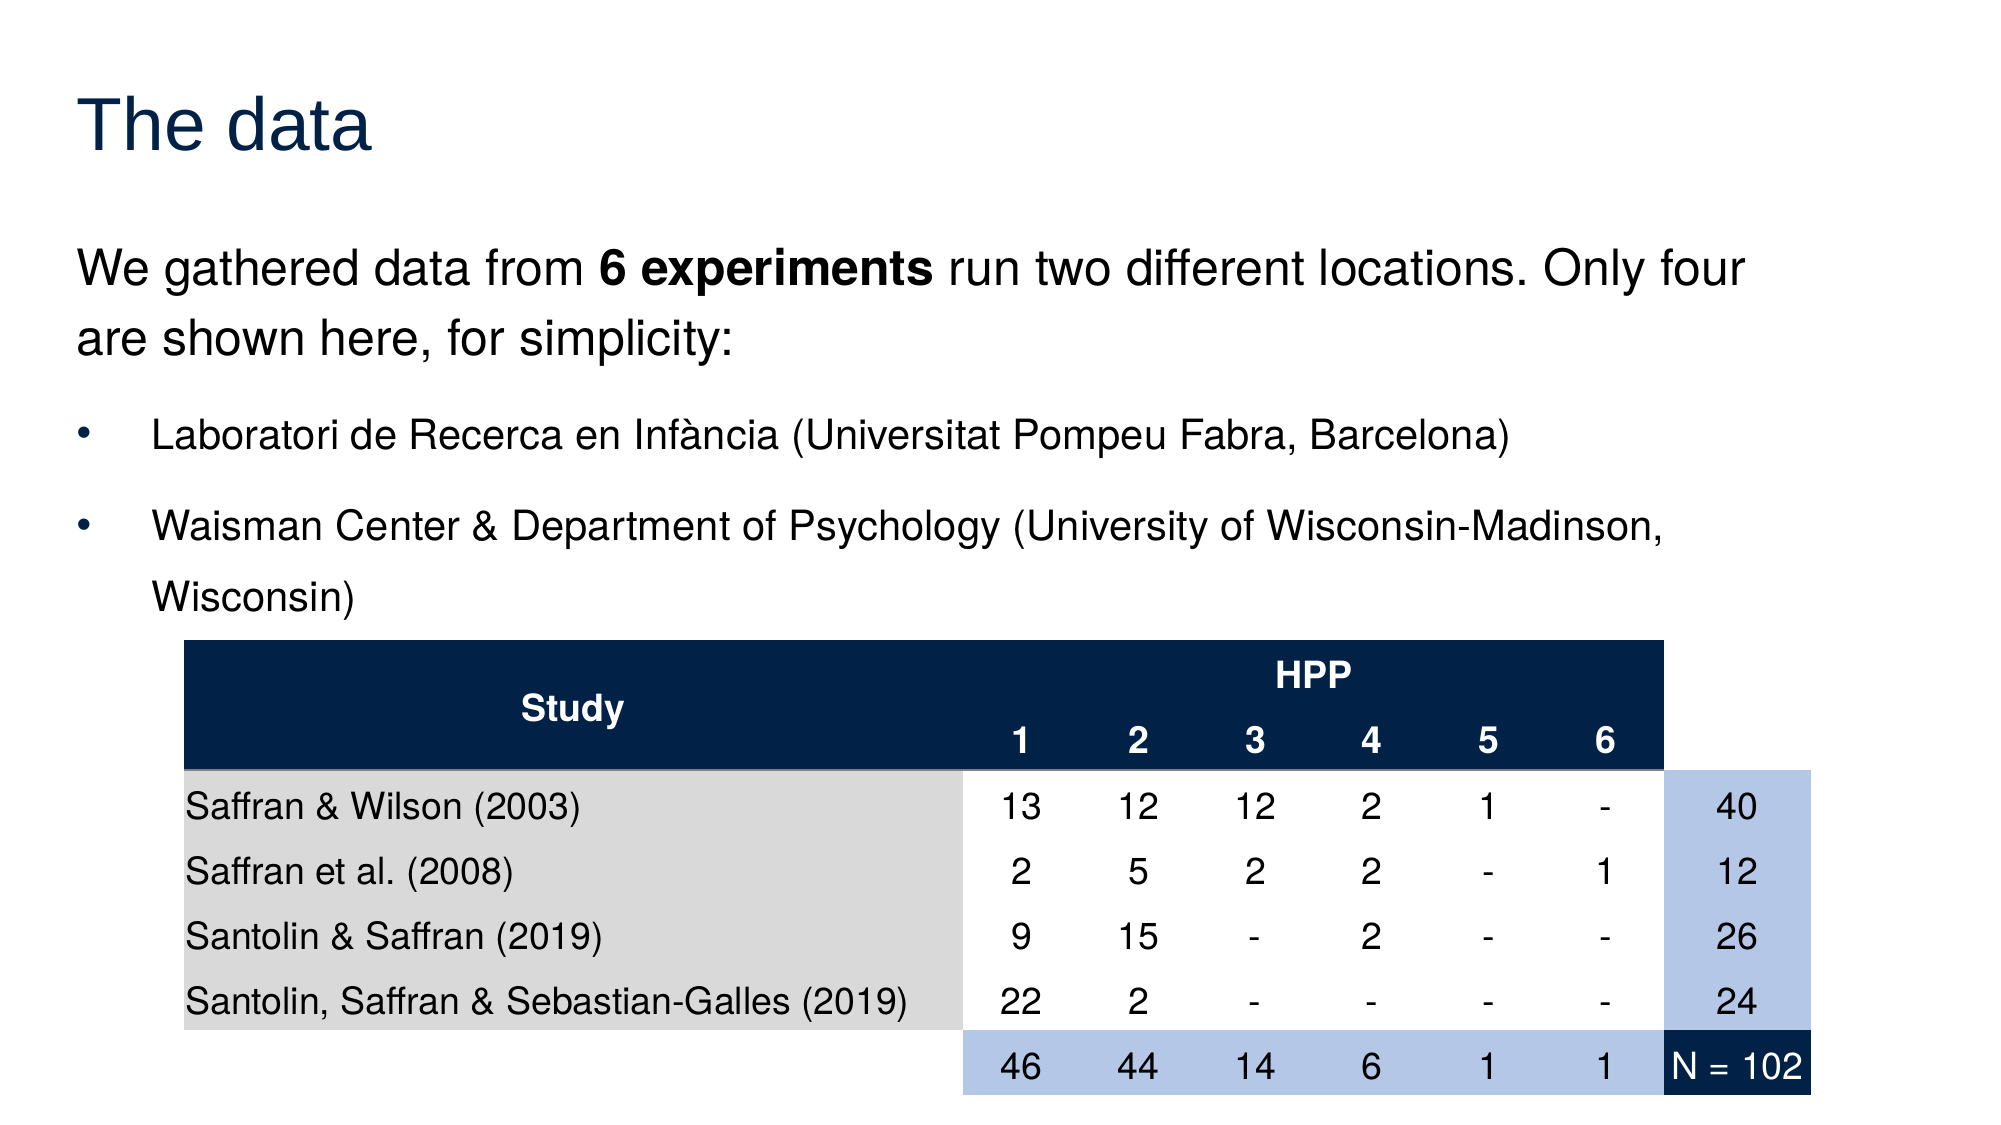

# The data
We gathered data from 6 experiments run two different locations. Only four are shown here, for simplicity:
Laboratori de Recerca en Infància (Universitat Pompeu Fabra, Barcelona)
Waisman Center & Department of Psychology (University of Wisconsin-Madinson, Wisconsin)

| Study | HPP |  |  |  |  |  |  |
| --- | --- | --- | --- | --- | --- | --- | --- |
|  | 1 | 2 | 3 | 4 | 5 | 6 |  |
| Saffran & Wilson (2003) | 13 | 12 | 12 | 2 | 1 | - | 40 |
| Saffran et al. (2008) | 2 | 5 | 2 | 2 | - | 1 | 12 |
| Santolin & Saffran (2019) | 9 | 15 | - | 2 | - | - | 26 |
| Santolin, Saffran & Sebastian-Galles (2019) | 22 | 2 | - | - | - | - | 24 |
|  | 46 | 44 | 14 | 6 | 1 | 1 | N = 102 |